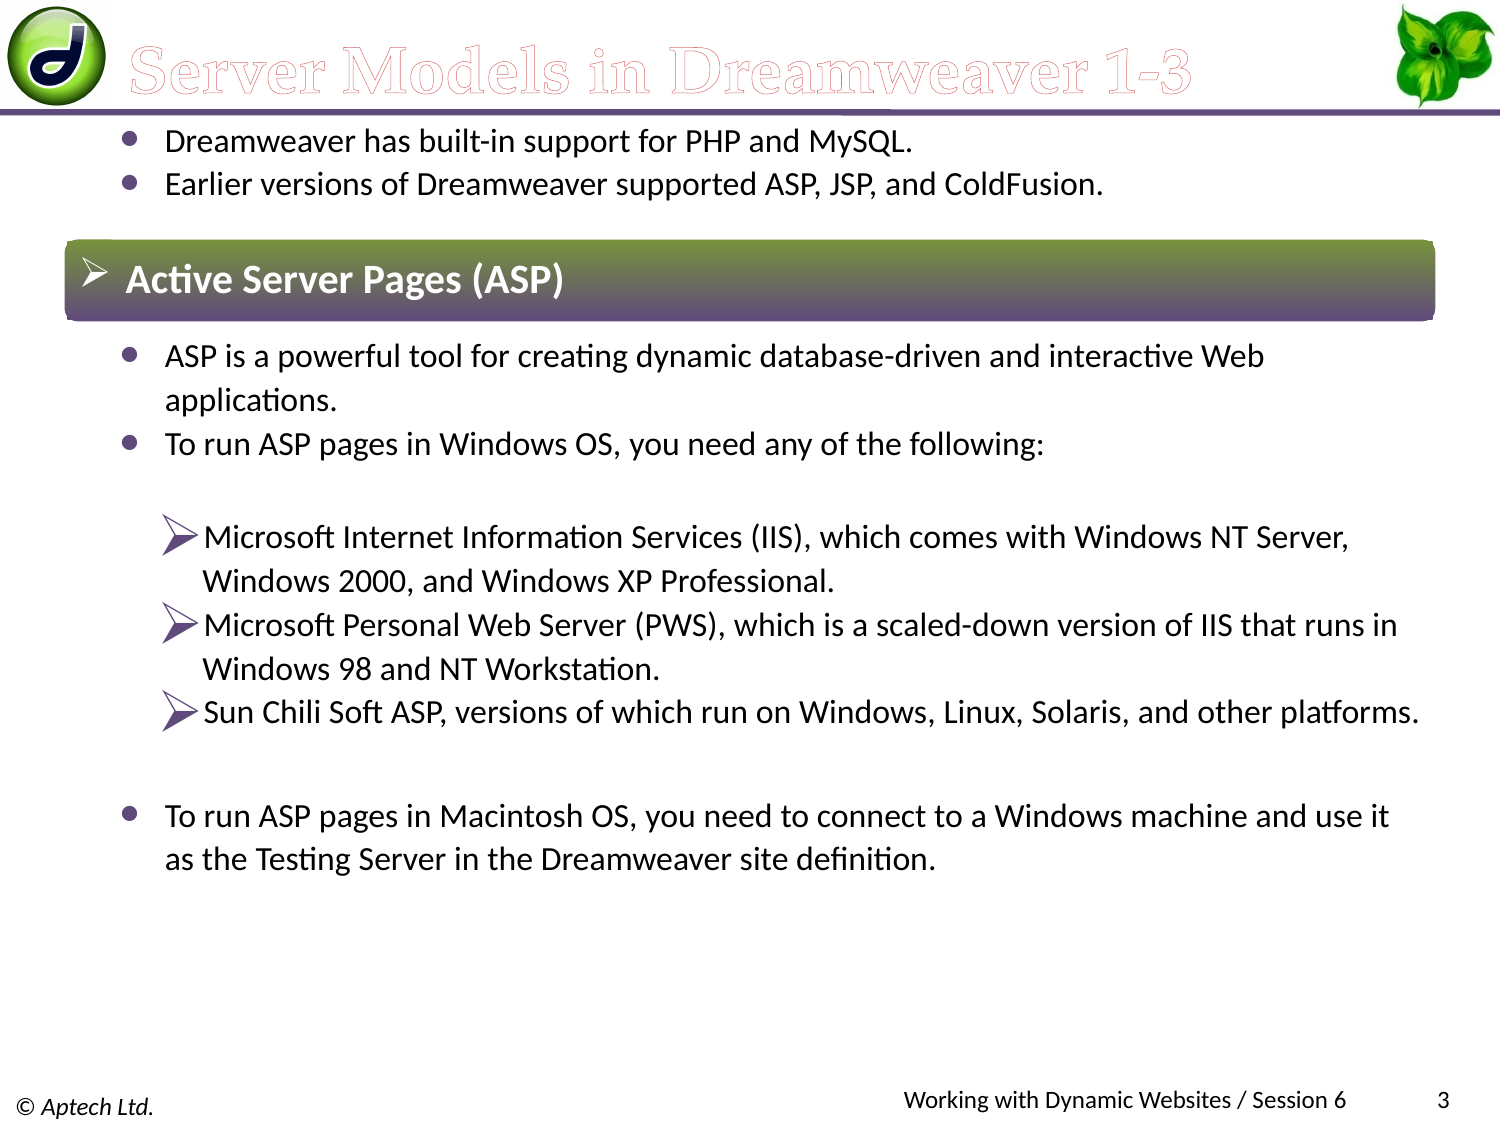

# Server Models in Dreamweaver 1-3
Dreamweaver has built-in support for PHP and MySQL.
Earlier versions of Dreamweaver supported ASP, JSP, and ColdFusion.

 Active Server Pages (ASP)
ASP is a powerful tool for creating dynamic database-driven and interactive Web applications.
To run ASP pages in Windows OS, you need any of the following:
Microsoft Internet Information Services (IIS), which comes with Windows NT Server, Windows 2000, and Windows XP Professional.
Microsoft Personal Web Server (PWS), which is a scaled-down version of IIS that runs in Windows 98 and NT Workstation.
Sun Chili Soft ASP, versions of which run on Windows, Linux, Solaris, and other platforms.
To run ASP pages in Macintosh OS, you need to connect to a Windows machine and use it as the Testing Server in the Dreamweaver site definition.
Working with Dynamic Websites / Session 6
3